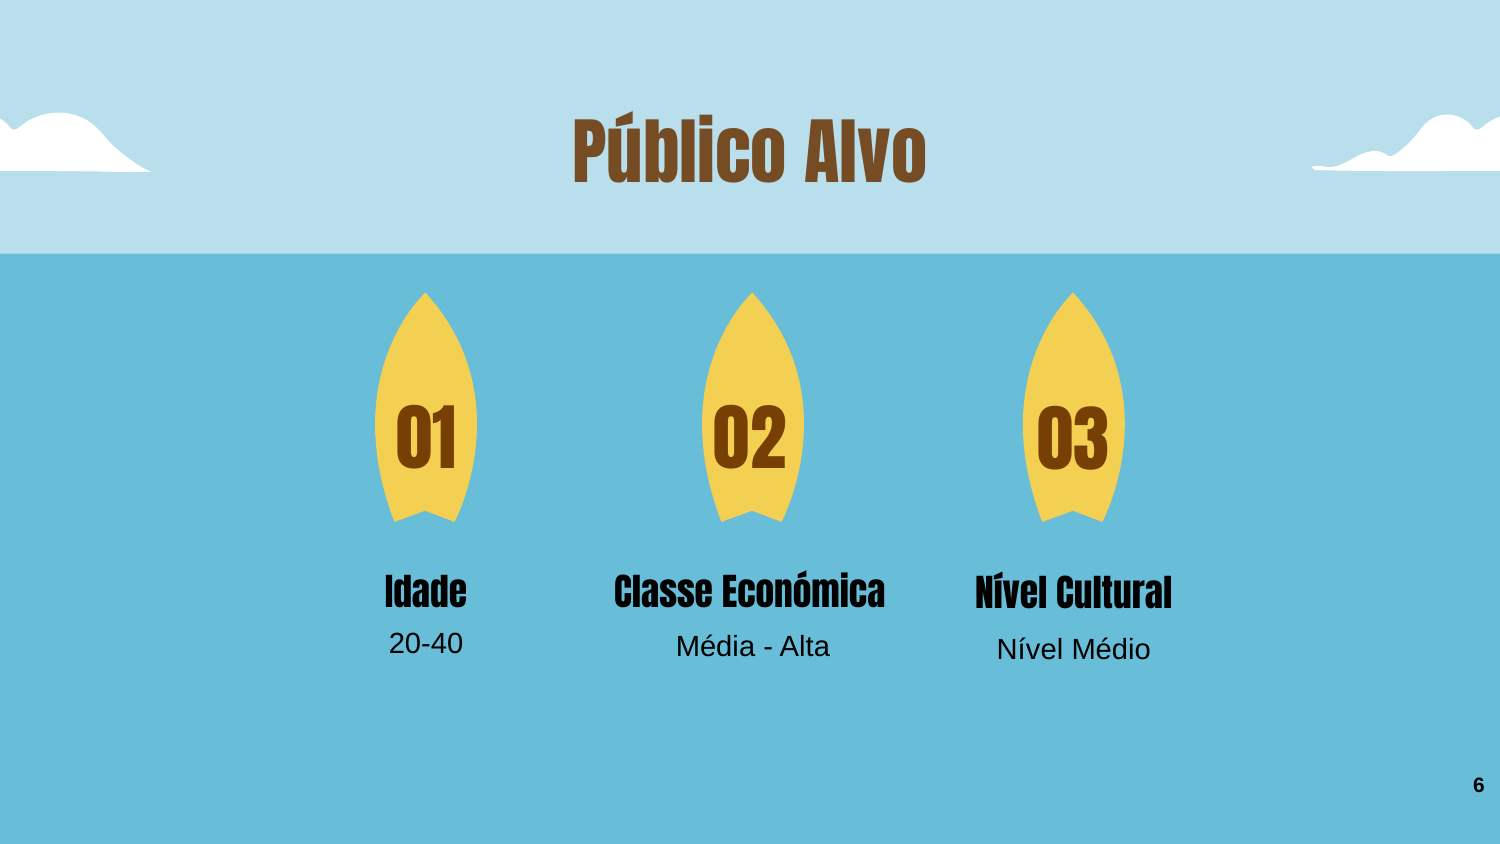

Público Alvo

01
02
03
# Idade
Classe Económica
Nível Cultural
20-40
Média - Alta

Nível Médio

6